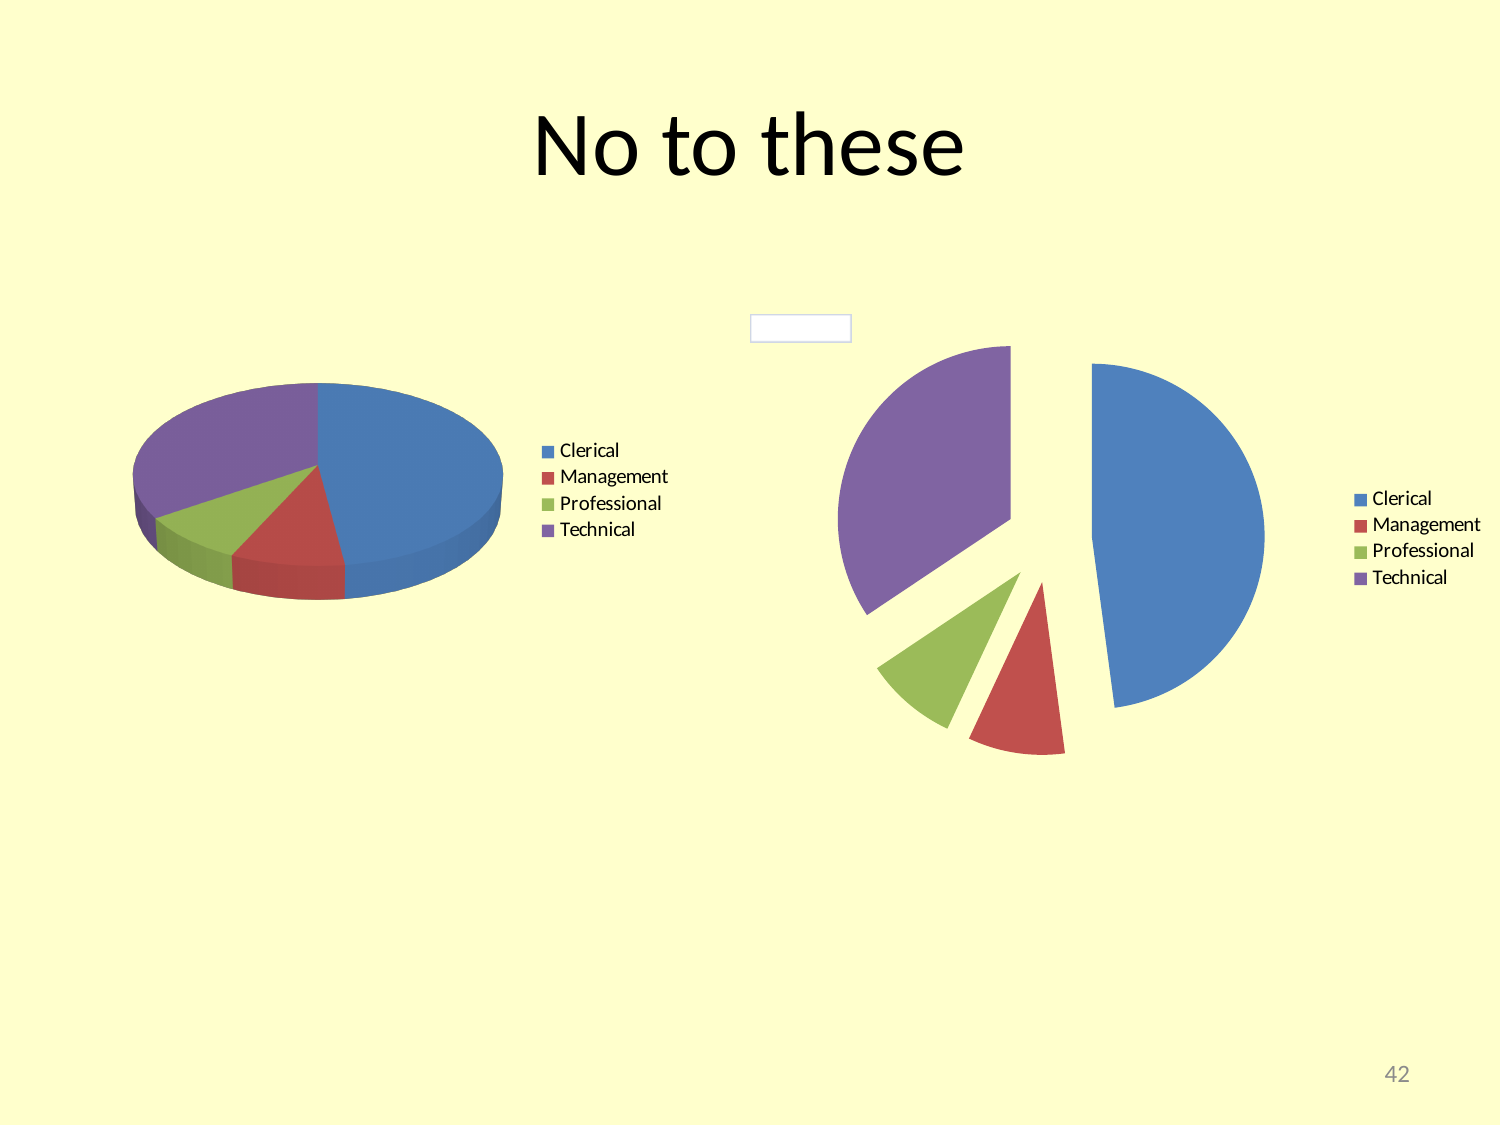

# No to these

[unsupported chart]

### Chart

| Category |  |
|---|---|
| Clerical | 227.0 |
| Management | 43.0 |
| Professional | 41.0 |
| Technical | 163.0 |
42